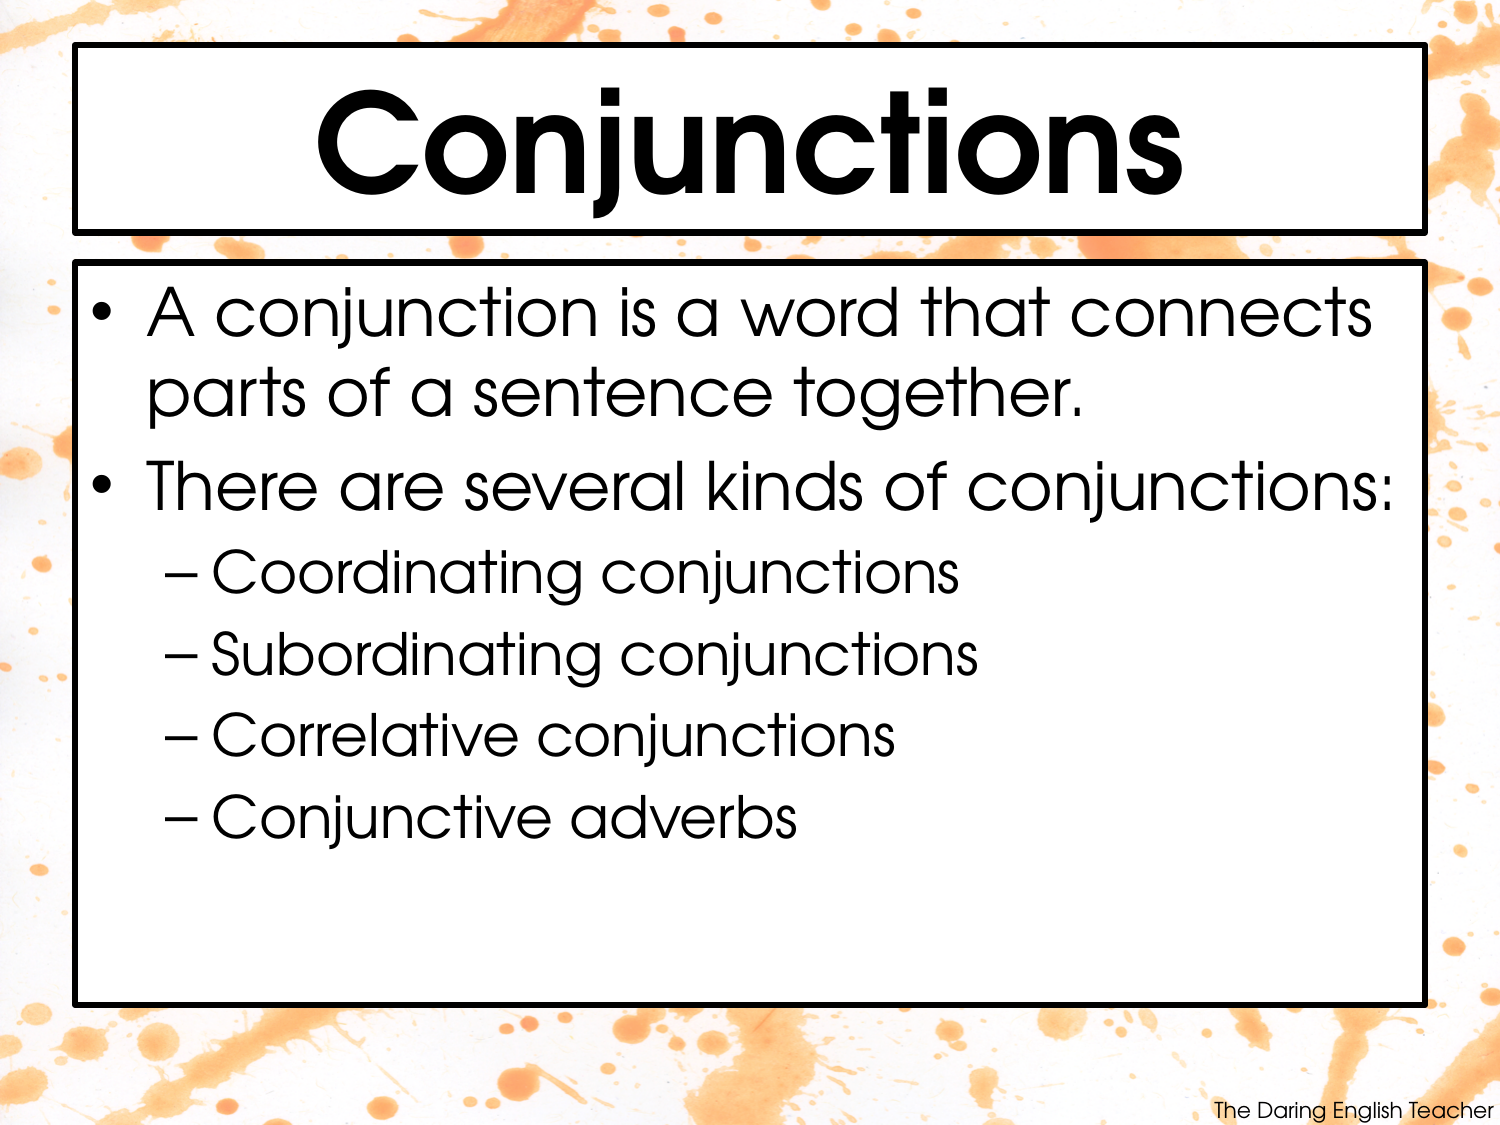

# Conjunctions
A conjunction is a word that connects parts of a sentence together.
There are several kinds of conjunctions:
Coordinating conjunctions
Subordinating conjunctions
Correlative conjunctions
Conjunctive adverbs